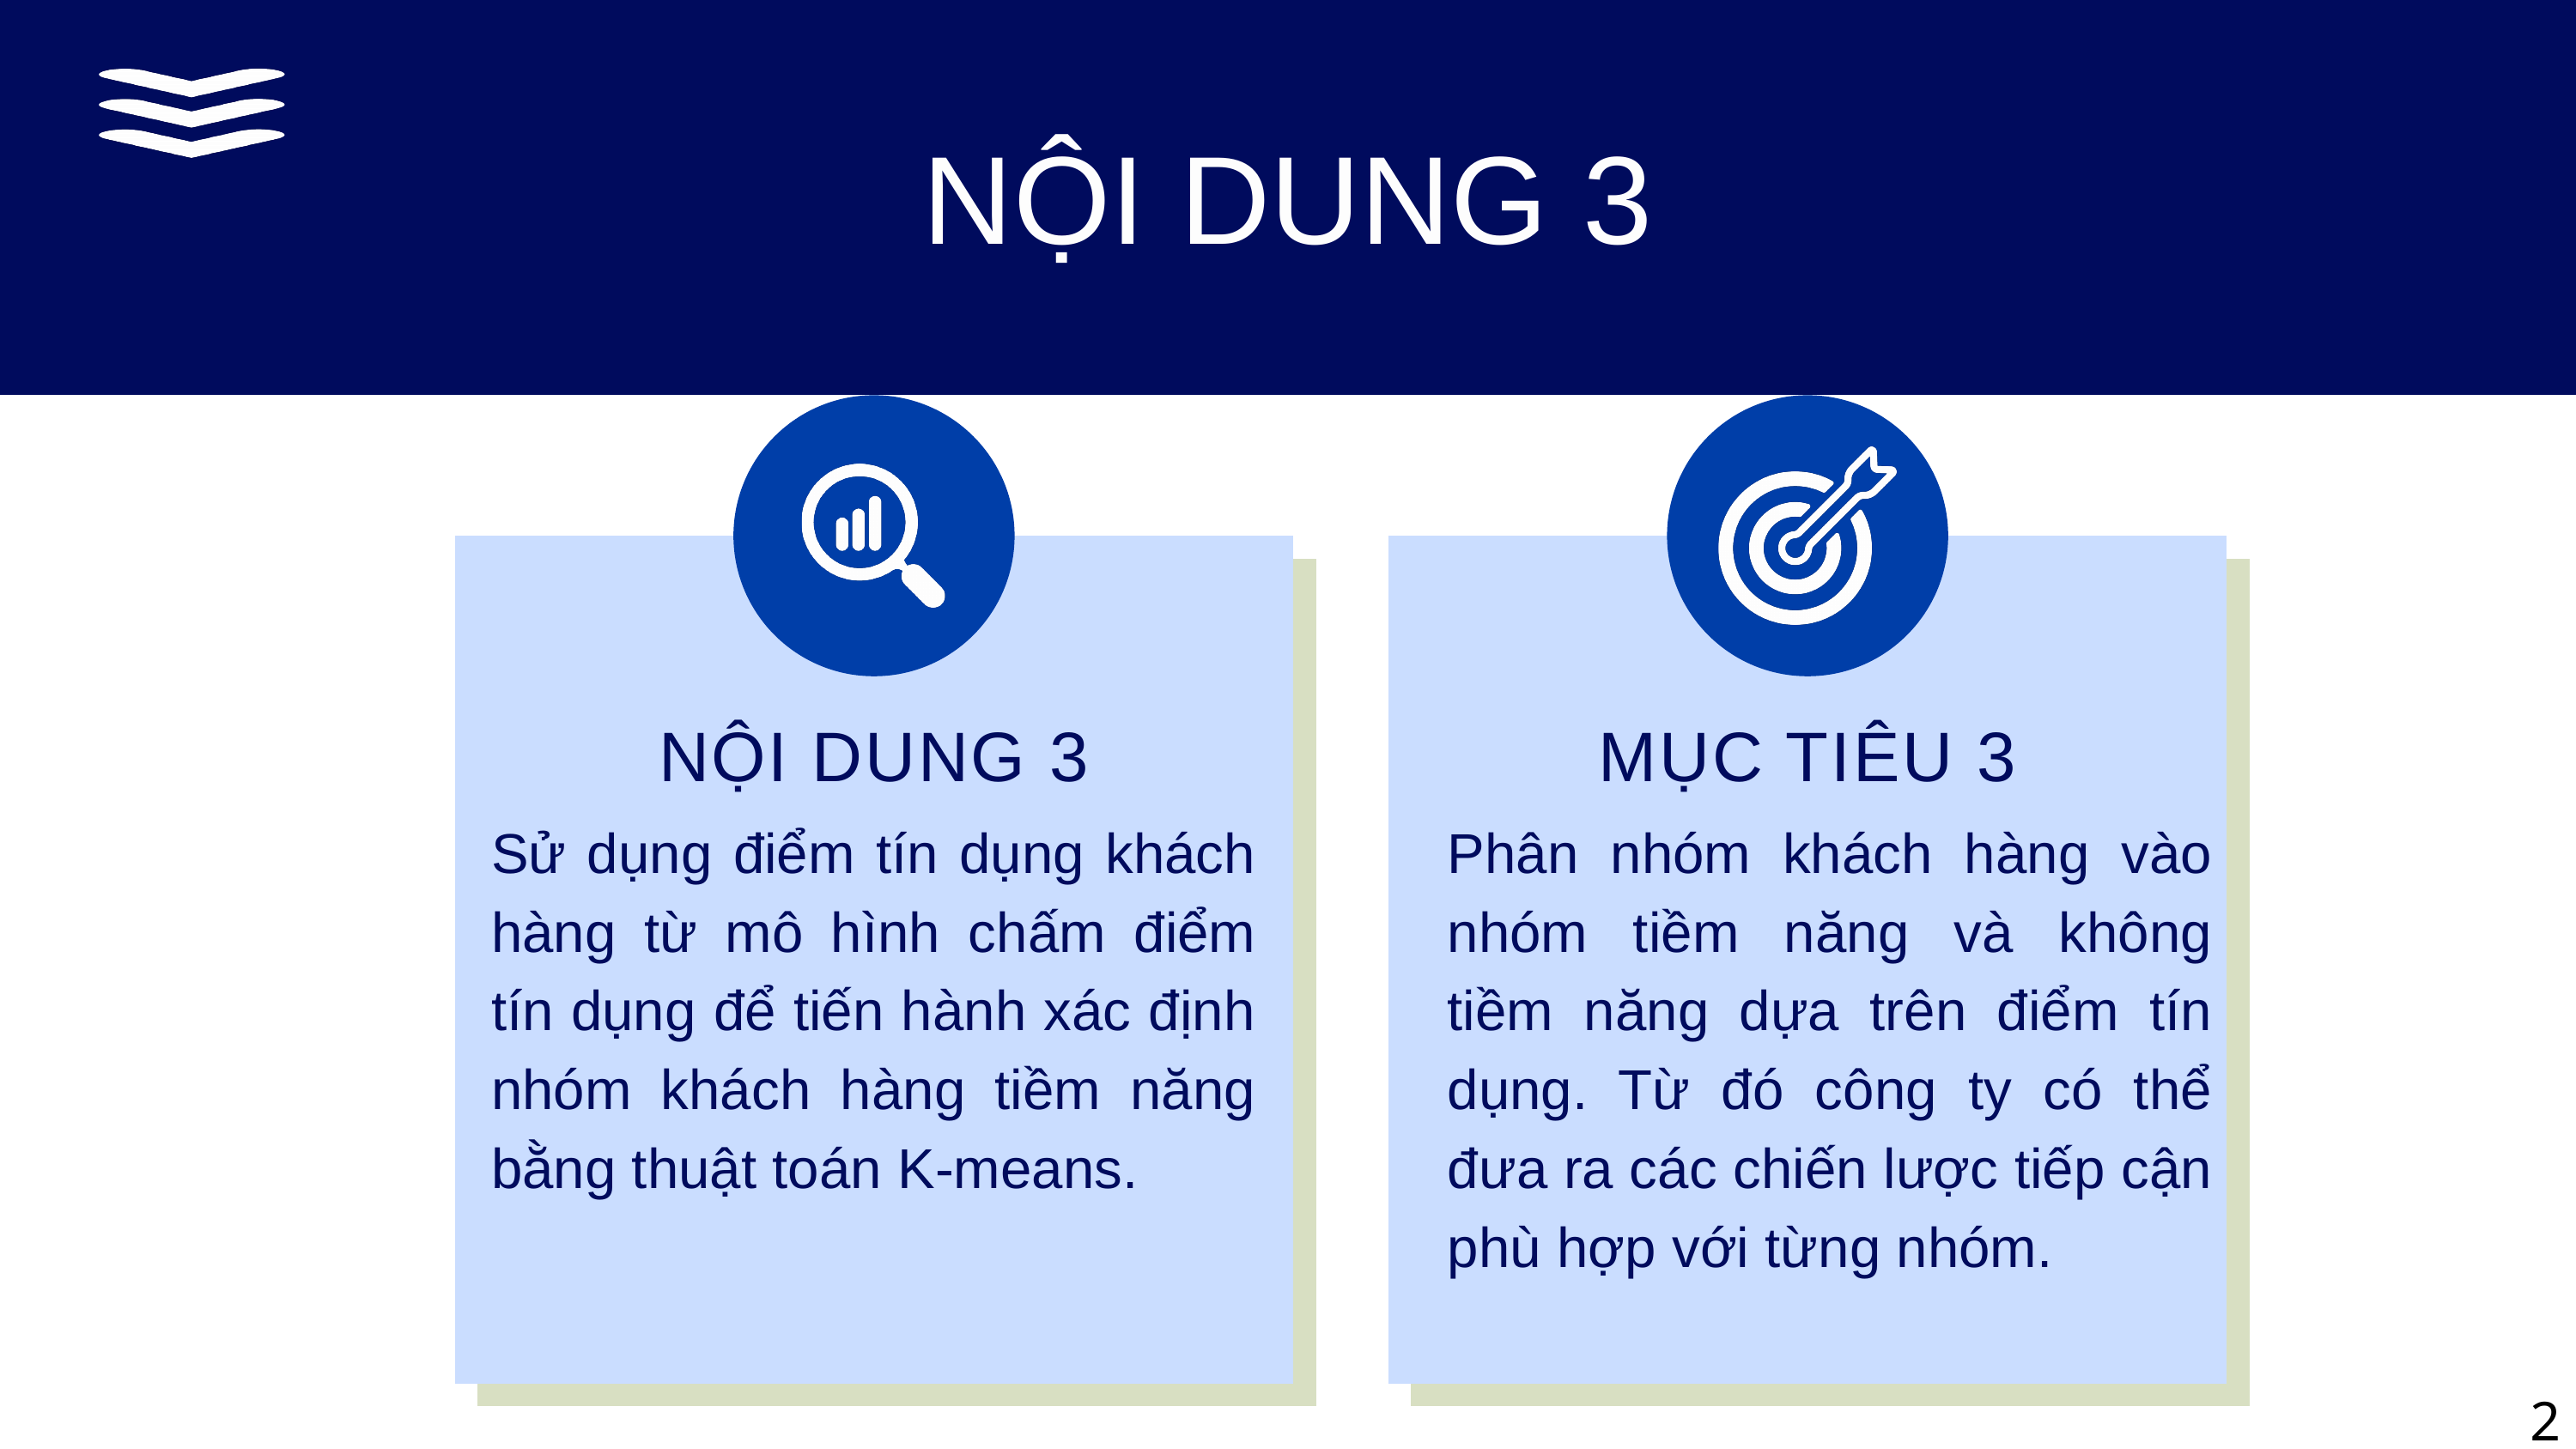

NỘI DUNG 3

NỘI DUNG 3
MỤC TIÊU 3
Sử dụng điểm tín dụng khách hàng từ mô hình chấm điểm tín dụng để tiến hành xác định nhóm khách hàng tiềm năng bằng thuật toán K-means.
Phân nhóm khách hàng vào nhóm tiềm năng và không tiềm năng dựa trên điểm tín dụng. Từ đó công ty có thể đưa ra các chiến lược tiếp cận phù hợp với từng nhóm.

27